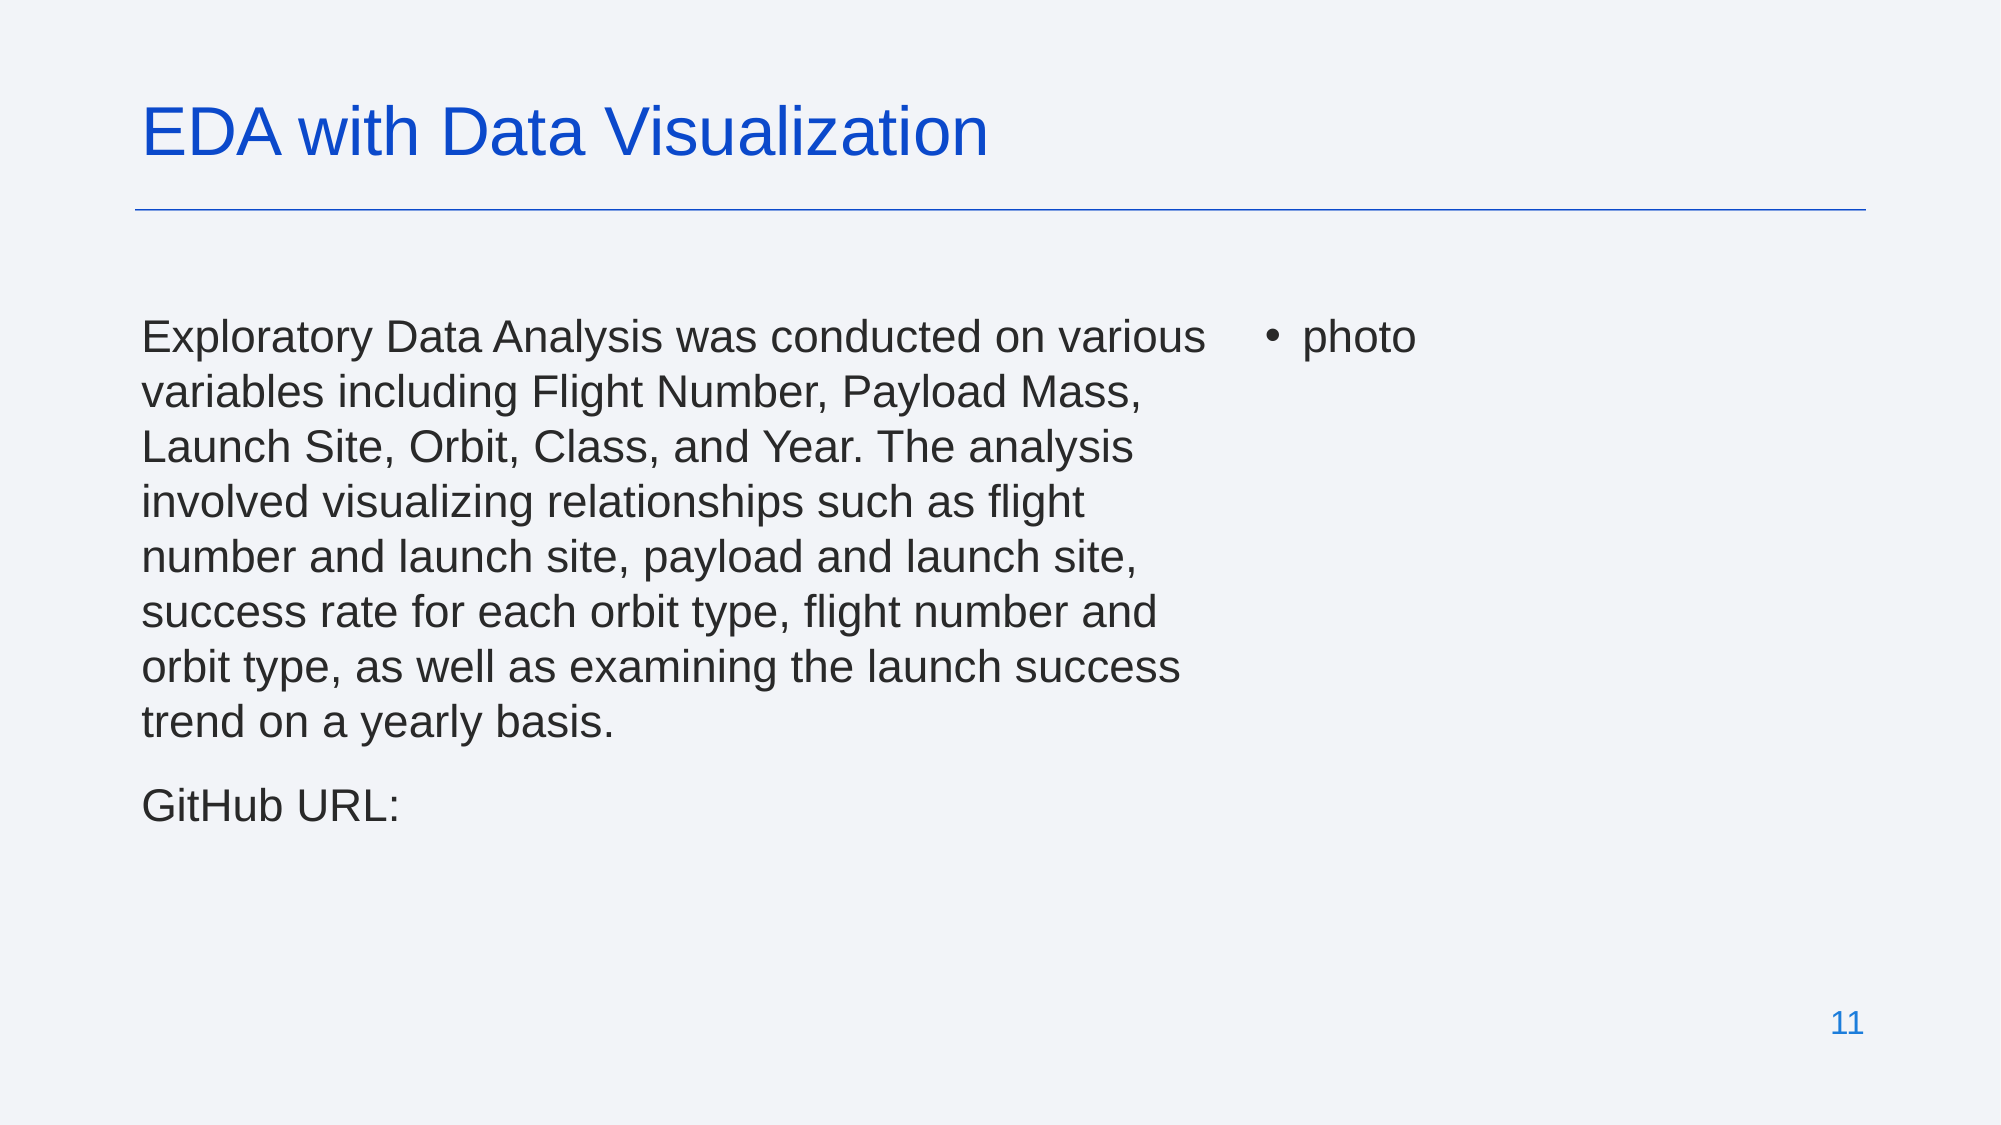

EDA with Data Visualization
Exploratory Data Analysis was conducted on various variables including Flight Number, Payload Mass, Launch Site, Orbit, Class, and Year. The analysis involved visualizing relationships such as flight number and launch site, payload and launch site, success rate for each orbit type, flight number and orbit type, as well as examining the launch success trend on a yearly basis.
GitHub URL:
photo
11